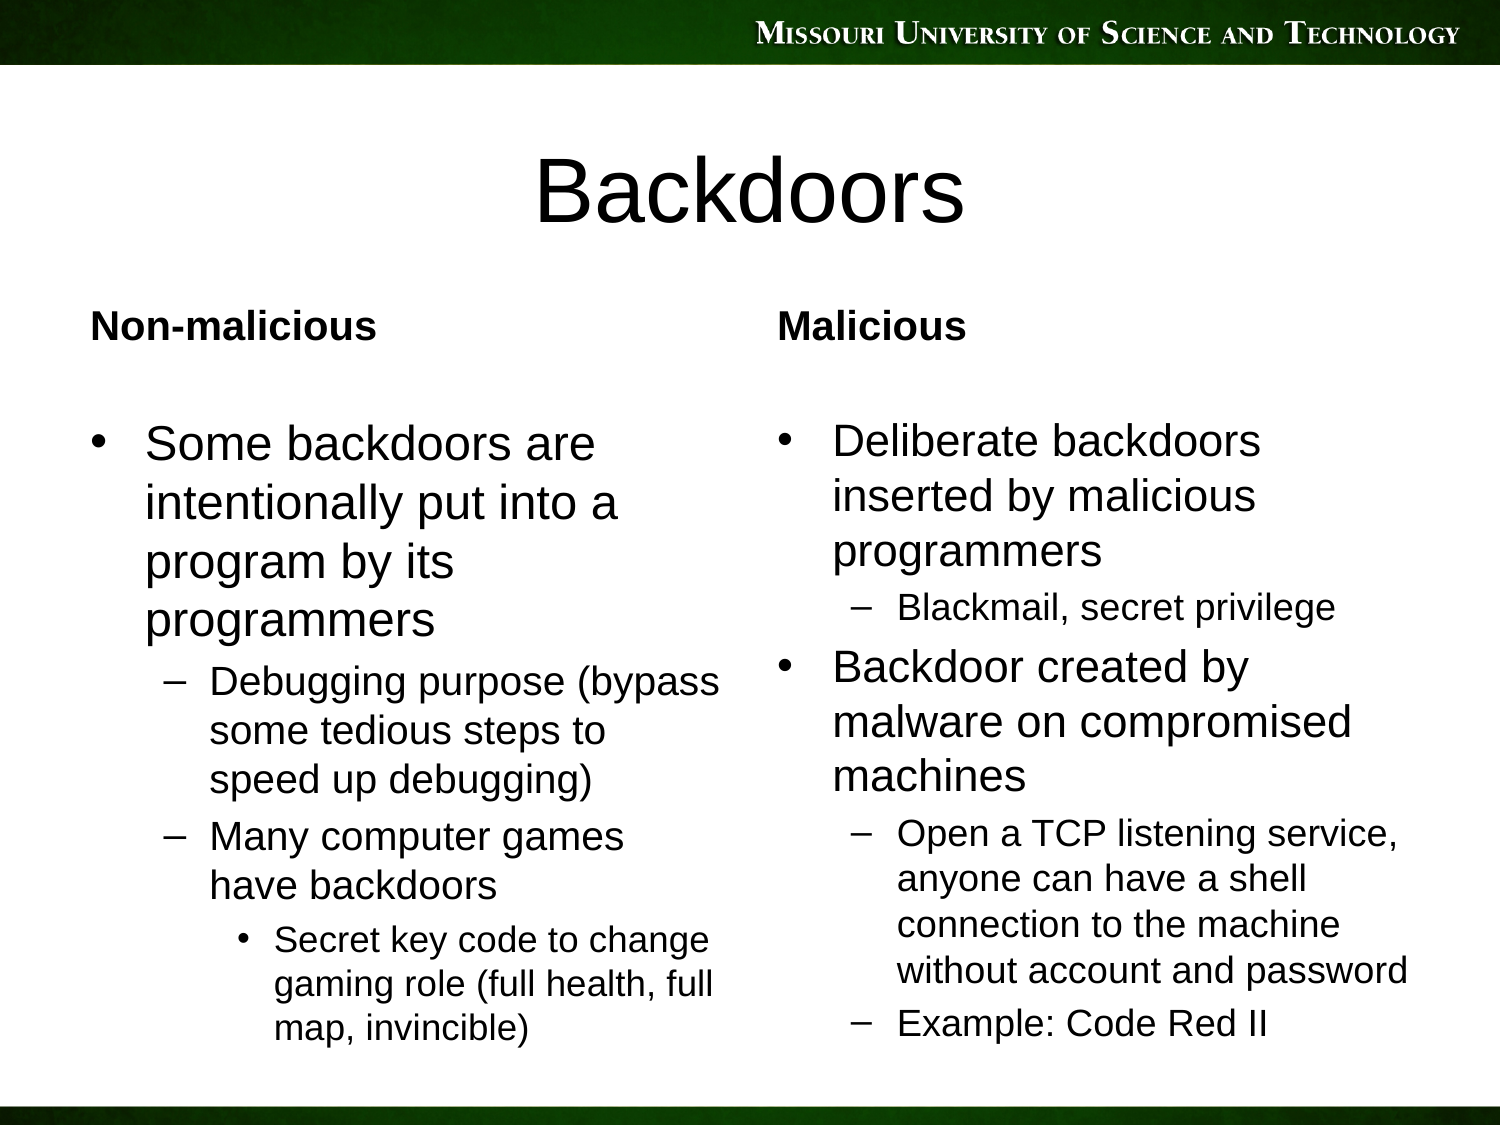

# Backdoors
Non-malicious
Malicious
Some backdoors are intentionally put into a program by its programmers
Debugging purpose (bypass some tedious steps to speed up debugging)
Many computer games have backdoors
Secret key code to change gaming role (full health, full map, invincible)
Deliberate backdoors inserted by malicious programmers
Blackmail, secret privilege
Backdoor created by malware on compromised machines
Open a TCP listening service, anyone can have a shell connection to the machine without account and password
Example: Code Red II